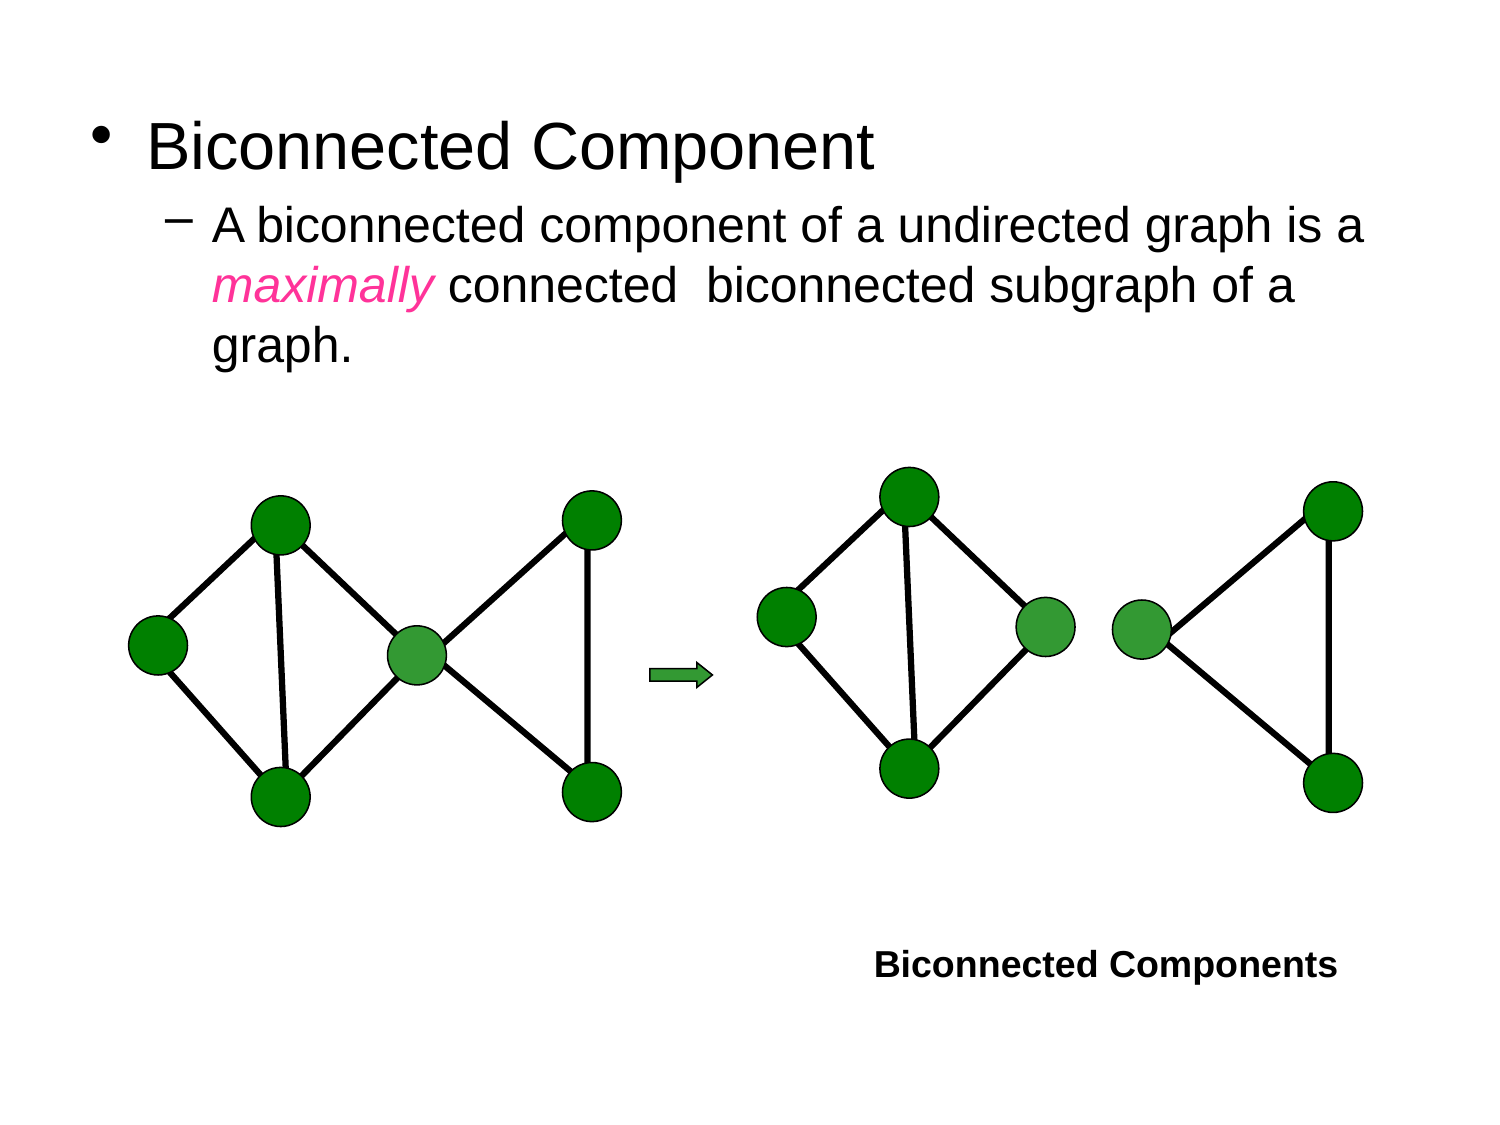

Biconnected Component
A biconnected component of a undirected graph is a maximally connected  biconnected subgraph of a graph.

Biconnected Components